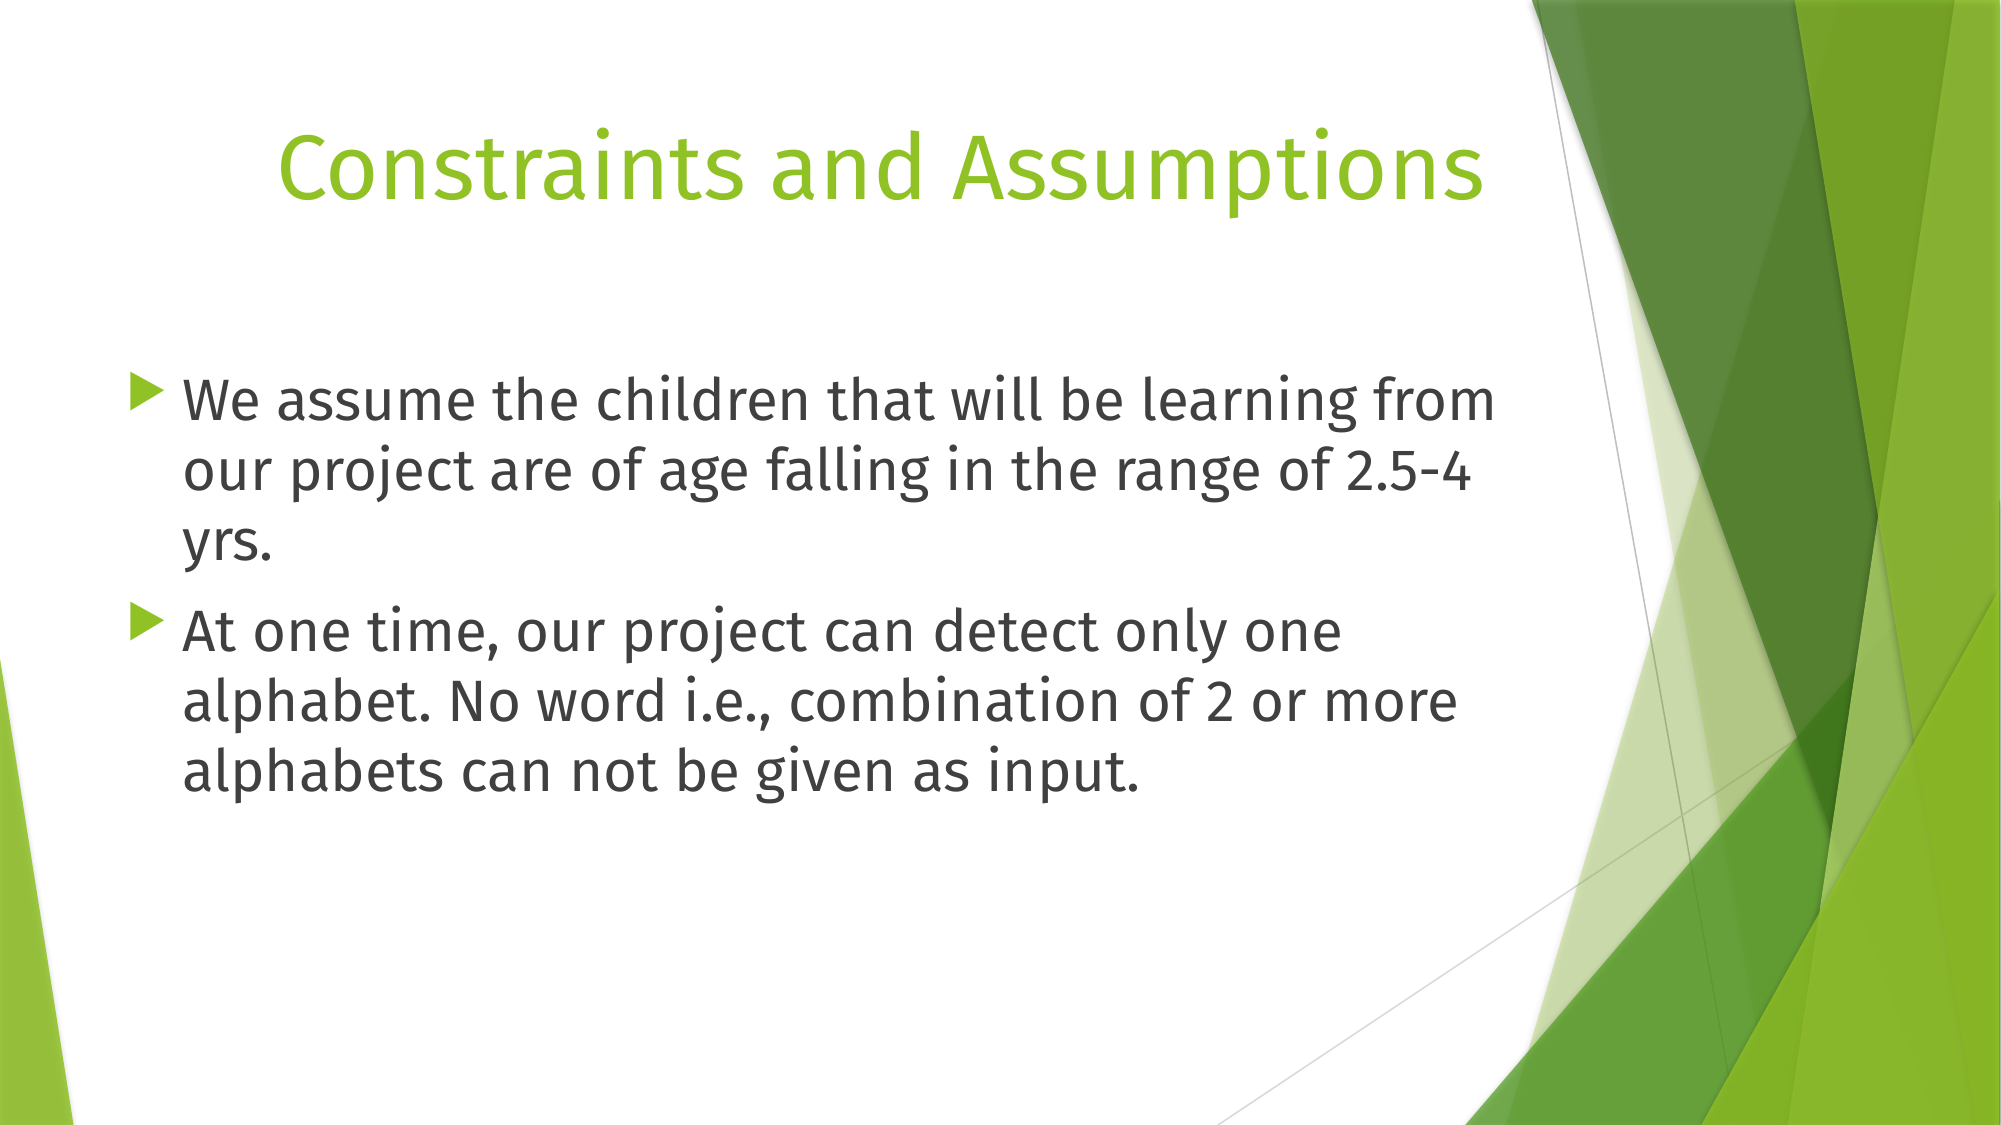

# Constraints and Assumptions
We assume the children that will be learning from our project are of age falling in the range of 2.5-4 yrs.
At one time, our project can detect only one alphabet. No word i.e., combination of 2 or more alphabets can not be given as input.